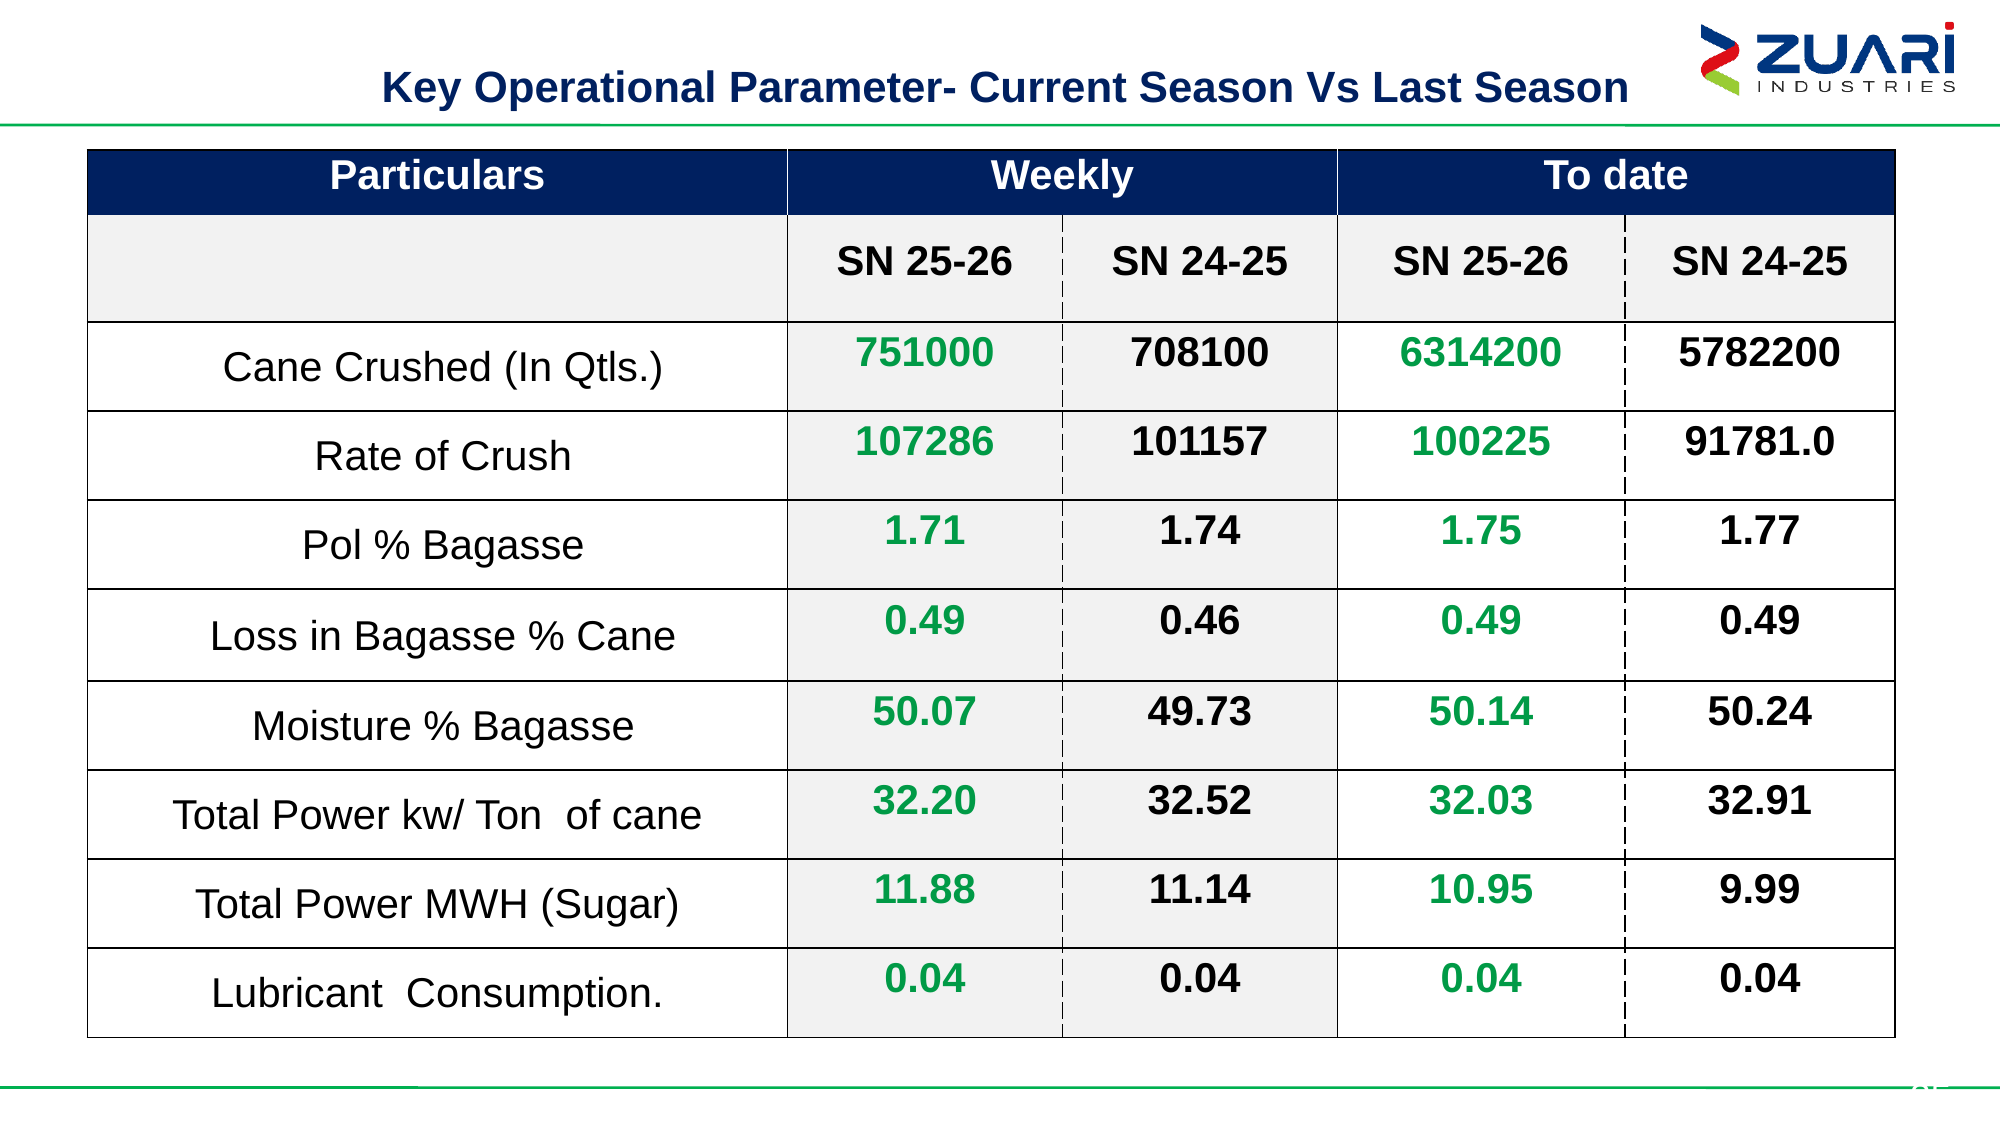

Key Operational Parameter- Current Season Vs Last Season
| Particulars | Weekly |  | To date |  |
| --- | --- | --- | --- | --- |
|  | SN 25-26 | SN 24-25 | SN 25-26 | SN 24-25 |
| Cane Crushed (In Qtls.) | 751000 | 708100 | 6314200 | 5782200 |
| Rate of Crush | 107286 | 101157 | 100225 | 91781.0 |
| Pol % Bagasse | 1.71 | 1.74 | 1.75 | 1.77 |
| Loss in Bagasse % Cane | 0.49 | 0.46 | 0.49 | 0.49 |
| Moisture % Bagasse | 50.07 | 49.73 | 50.14 | 50.24 |
| Total Power kw/ Ton of cane | 32.20 | 32.52 | 32.03 | 32.91 |
| Total Power MWH (Sugar) | 11.88 | 11.14 | 10.95 | 9.99 |
| Lubricant Consumption. | 0.04 | 0.04 | 0.04 | 0.04 |
35